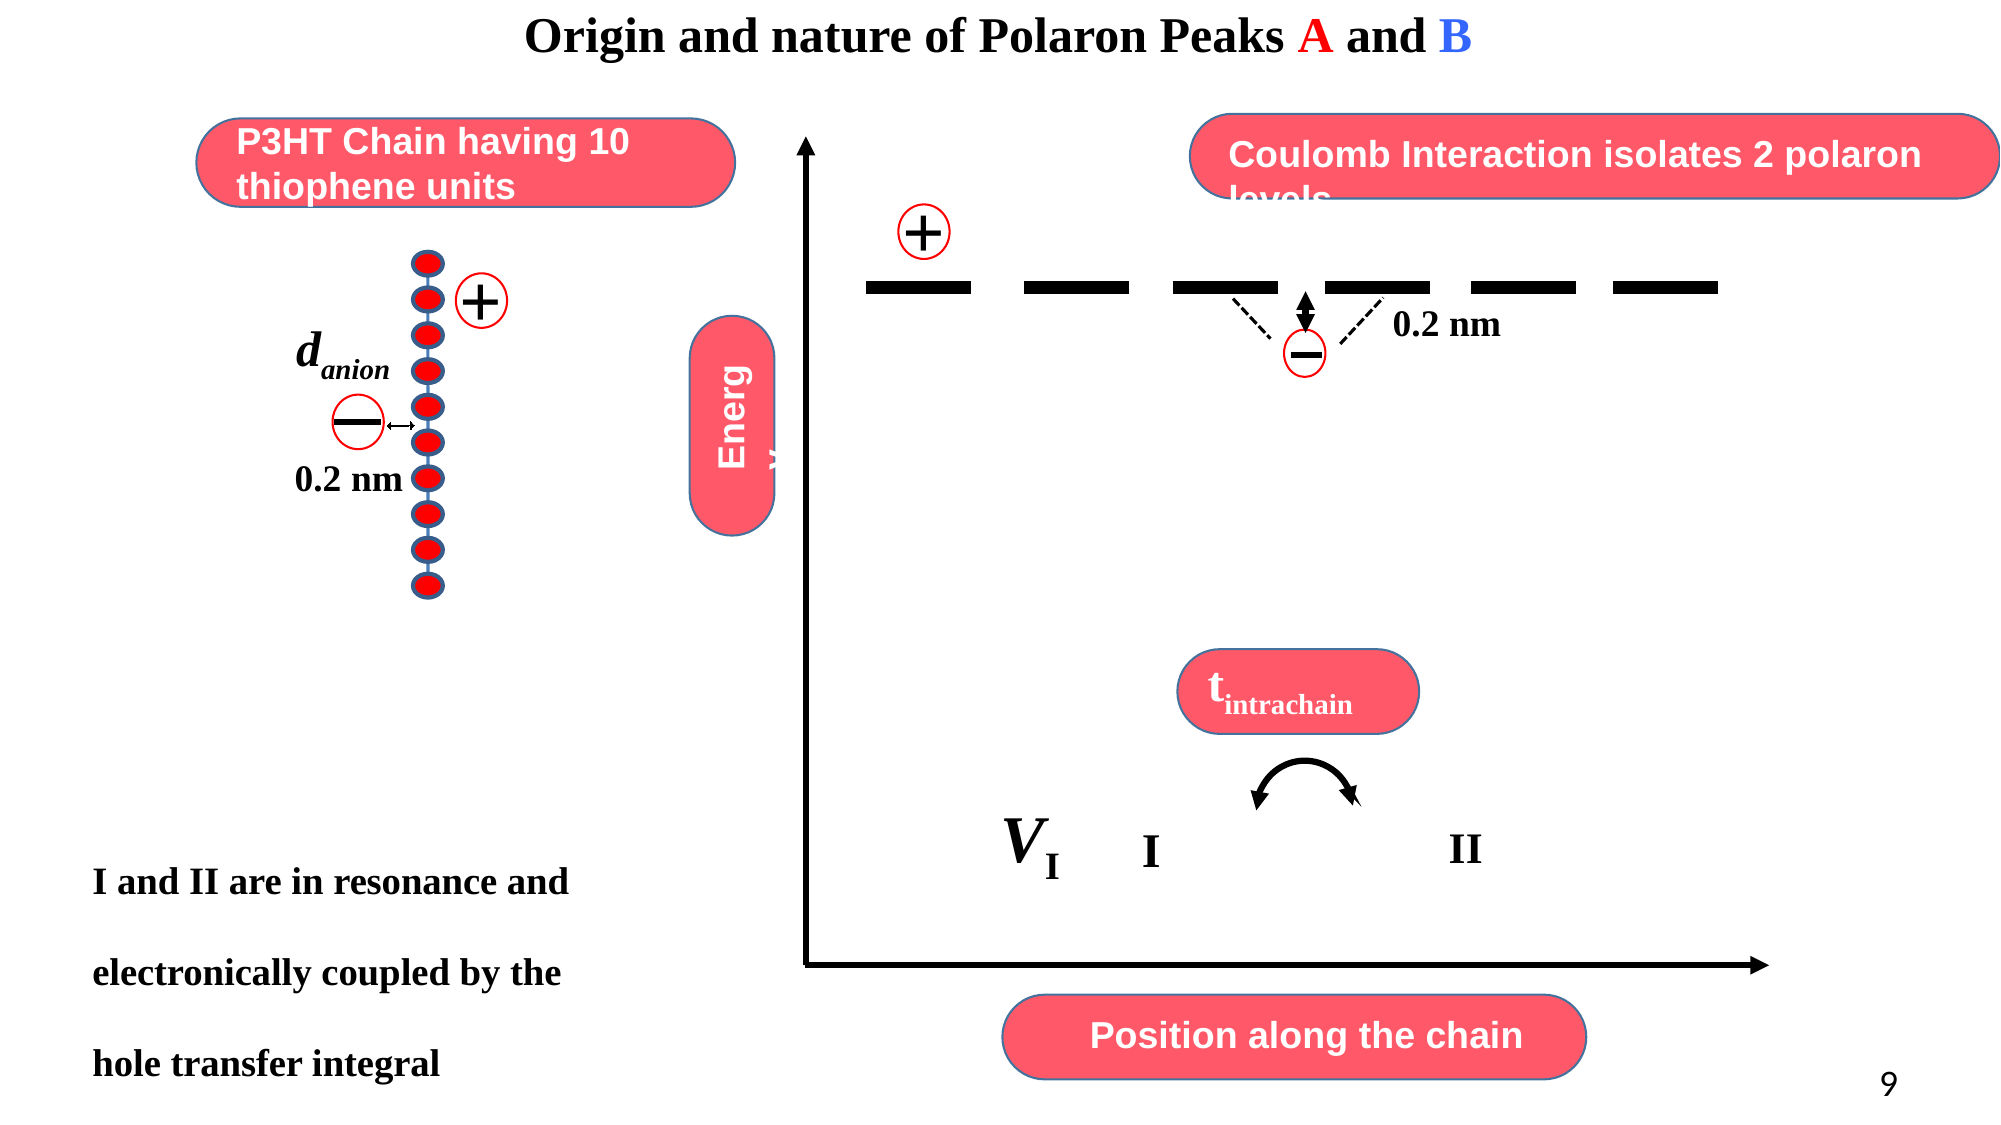

Origin and nature of Polaron Peaks A and B
P3HT Chain having 10 thiophene units

Coulomb Interaction isolates 2 polaron levels
+

+

0.2 nm
danion

Energy

0.2 nm
tintrachain

I

II
VI
I and II are in resonance and electronically coupled by the hole transfer integral

Position along the chain
9